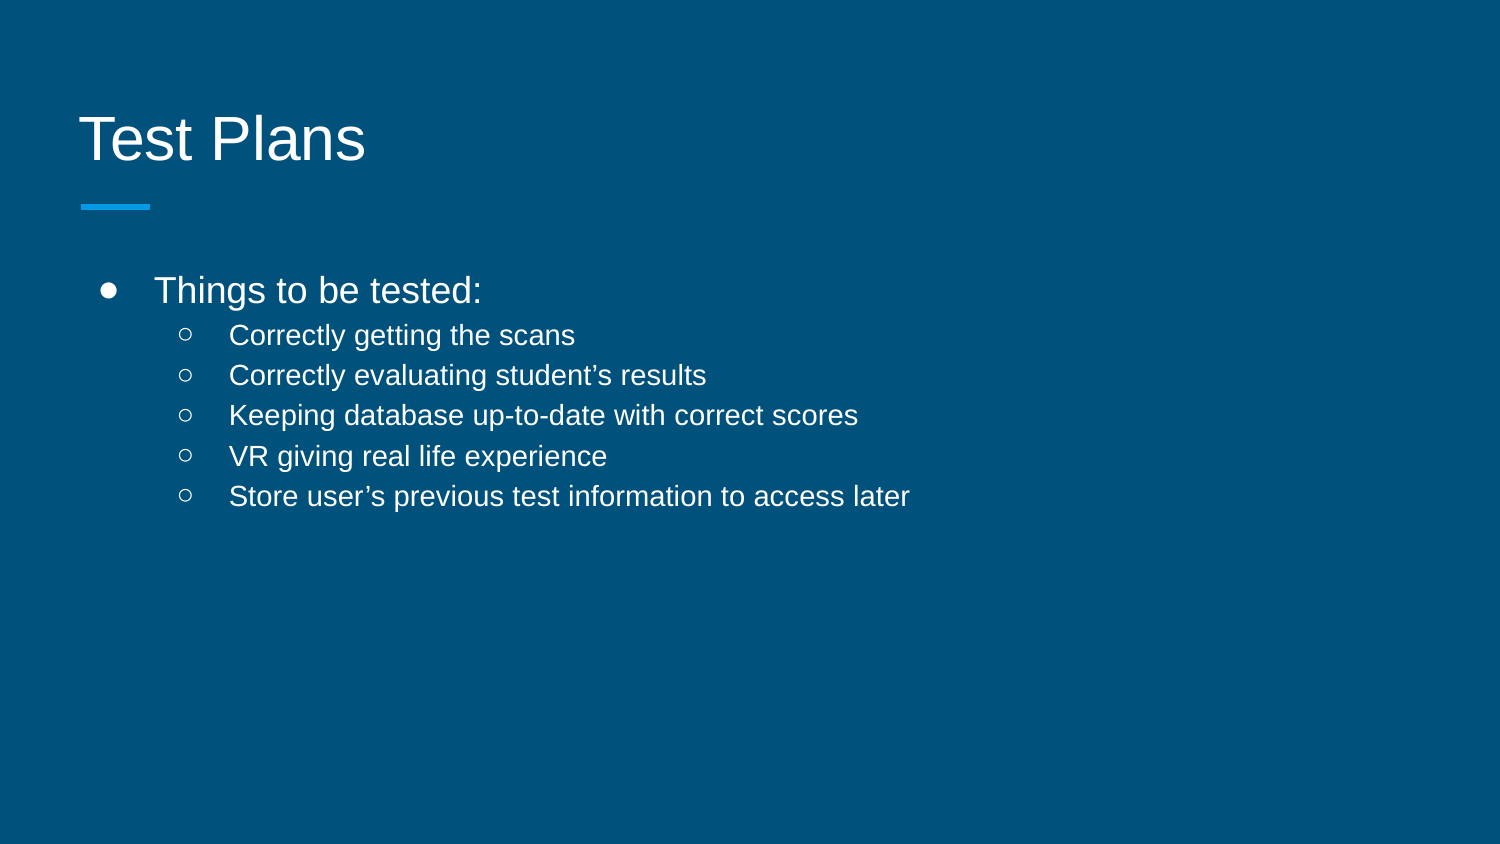

# Test Plans
Things to be tested:
Correctly getting the scans
Correctly evaluating student’s results
Keeping database up-to-date with correct scores
VR giving real life experience
Store user’s previous test information to access later